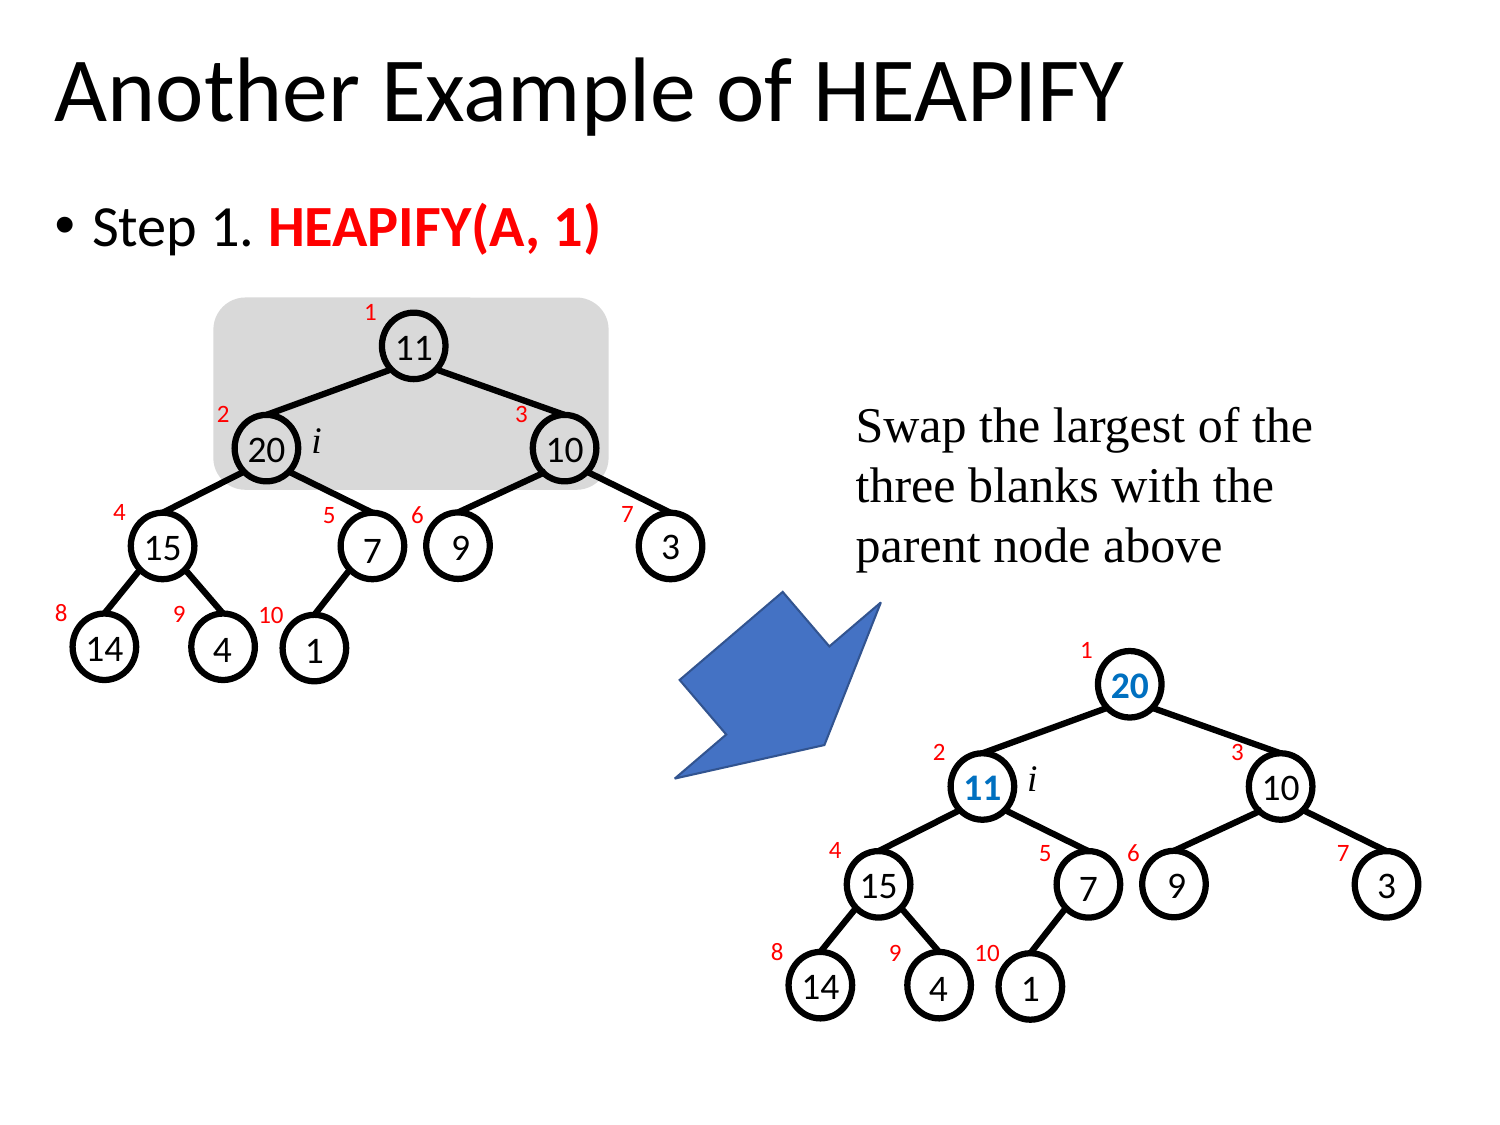

# Another Example of HEAPIFY
Step 1. HEAPIFY(A, 1)
1

11
Swap the largest of the three blanks with the parent node above
2
3
i

20
10
4
7
6
5

3
15
9
7

8
9
10

14
4
1
1

20
2
3
i

11
10
4
7
6
5

3
15
9
7
8
9
10

14
4
1